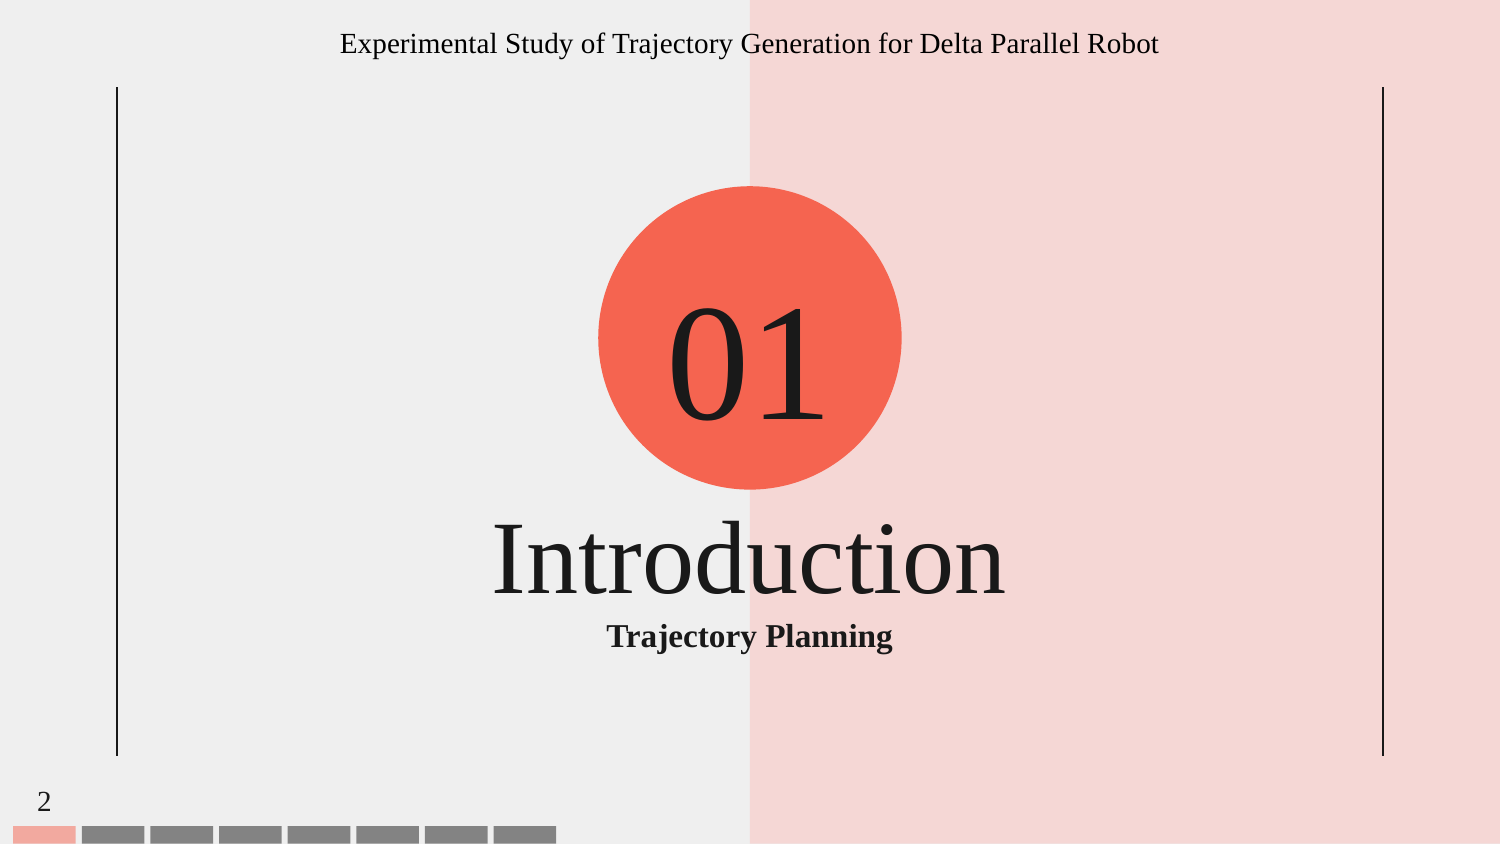

Experimental Study of Trajectory Generation for Delta Parallel Robot

01
# Introduction
Trajectory Planning
2